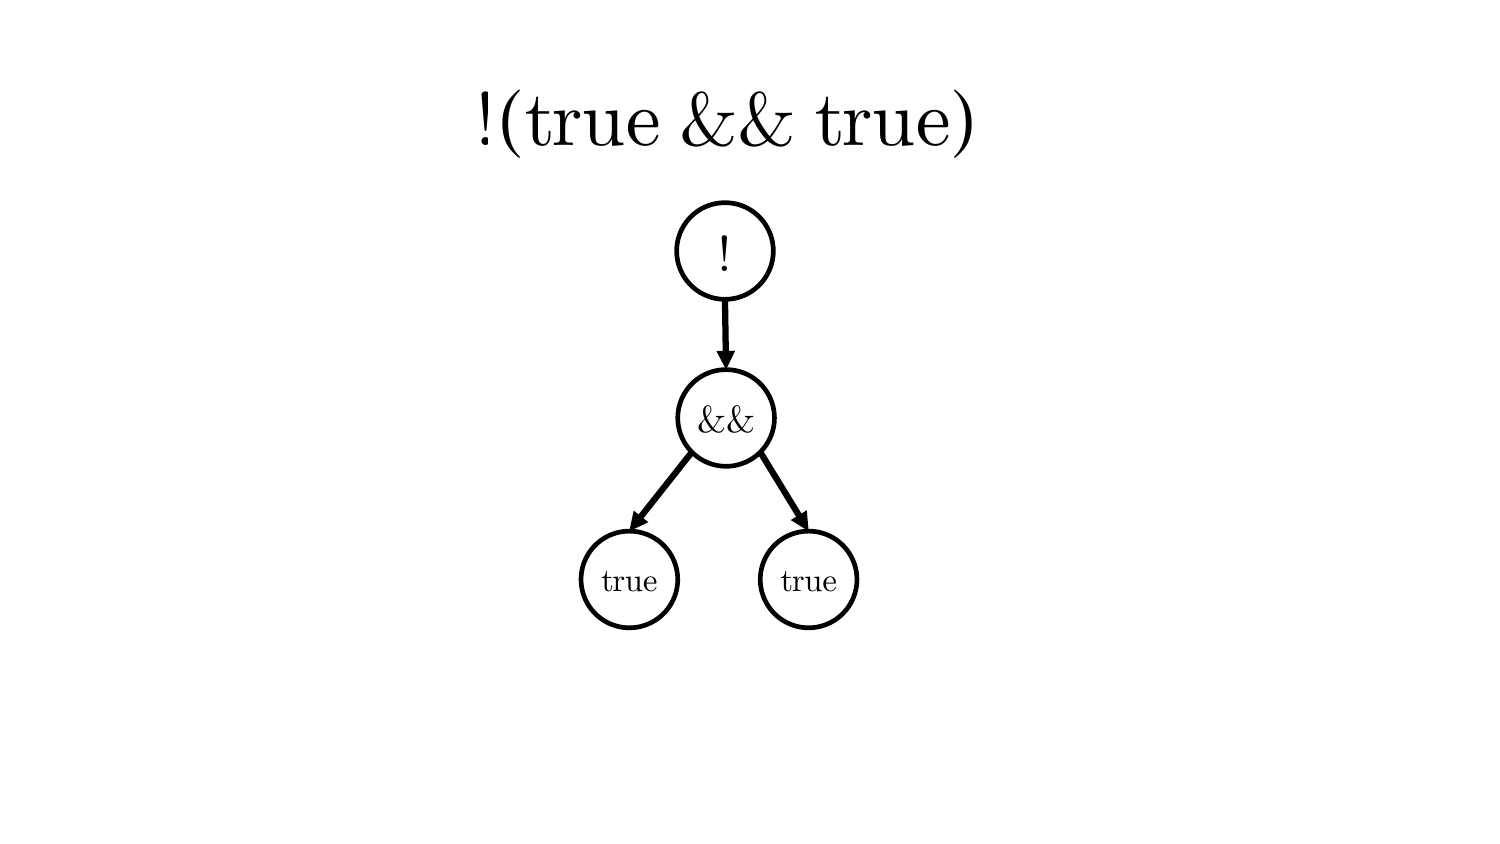

!
(true && true)
!
&&
true
true